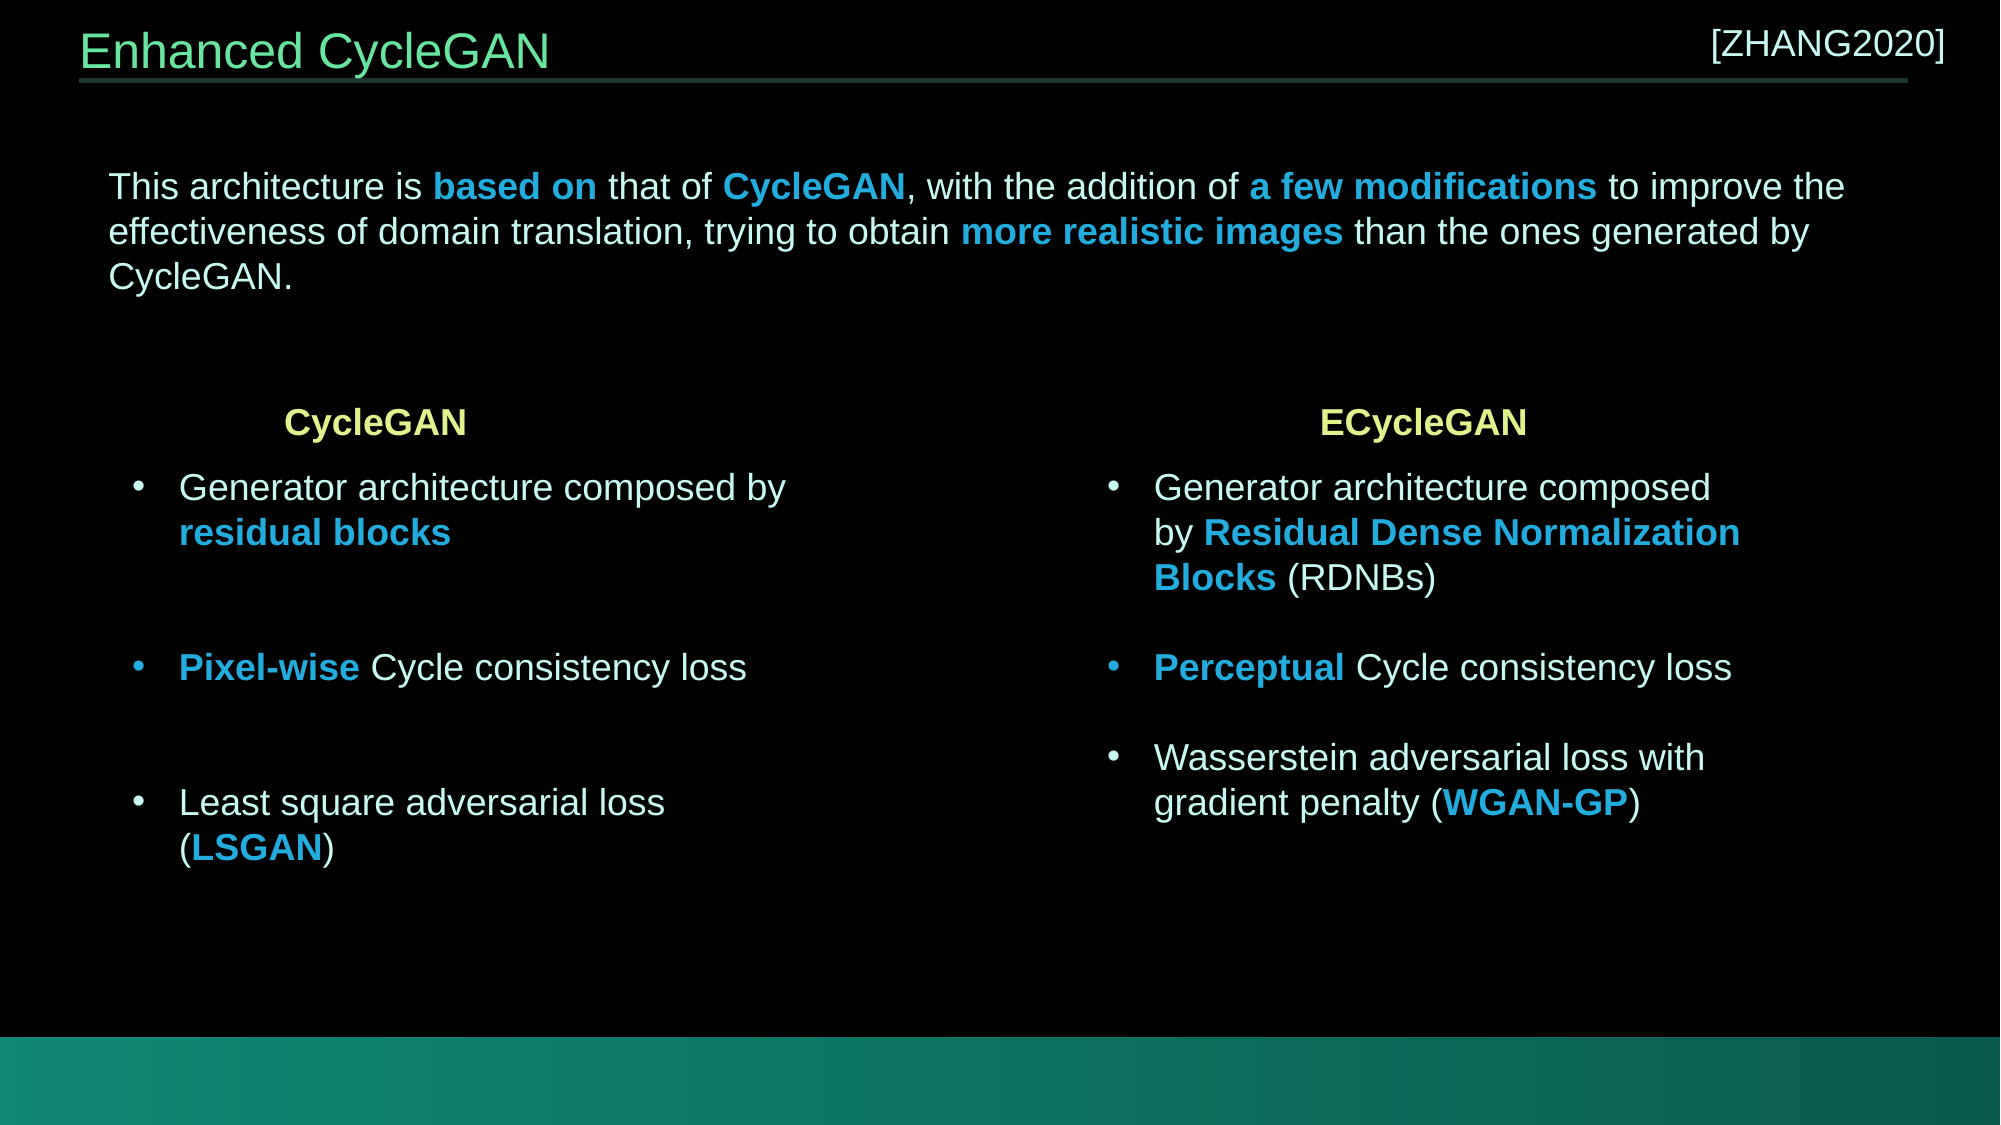

Enhanced CycleGAN
[ZHANG2020]
This architecture is based on that of CycleGAN, with the addition of a few modifications to improve the effectiveness of domain translation, trying to obtain more realistic images than the ones generated by CycleGAN.
CycleGAN
ECycleGAN
Generator architecture composed by residual blocks

Pixel-wise Cycle consistency loss

Least square adversarial loss (LSGAN)
Generator architecture composed by Residual Dense Normalization Blocks (RDNBs)

Perceptual Cycle consistency loss

Wasserstein adversarial loss with gradient penalty (WGAN-GP)